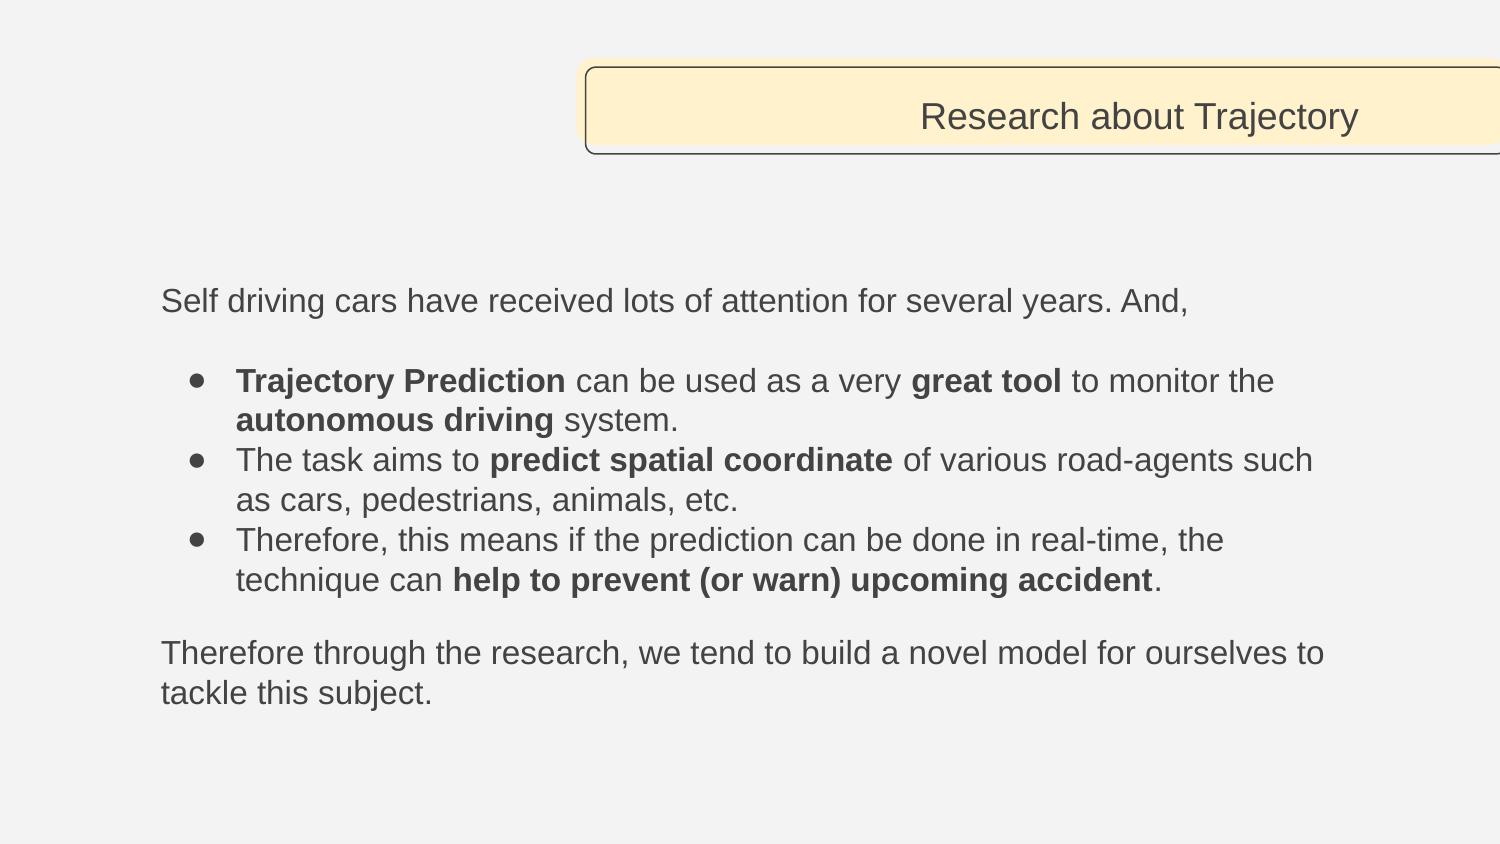

# Research about Trajectory
Self driving cars have received lots of attention for several years. And,
Trajectory Prediction can be used as a very great tool to monitor the autonomous driving system.
The task aims to predict spatial coordinate of various road-agents such as cars, pedestrians, animals, etc.
Therefore, this means if the prediction can be done in real-time, the technique can help to prevent (or warn) upcoming accident.
Therefore through the research, we tend to build a novel model for ourselves to tackle this subject.